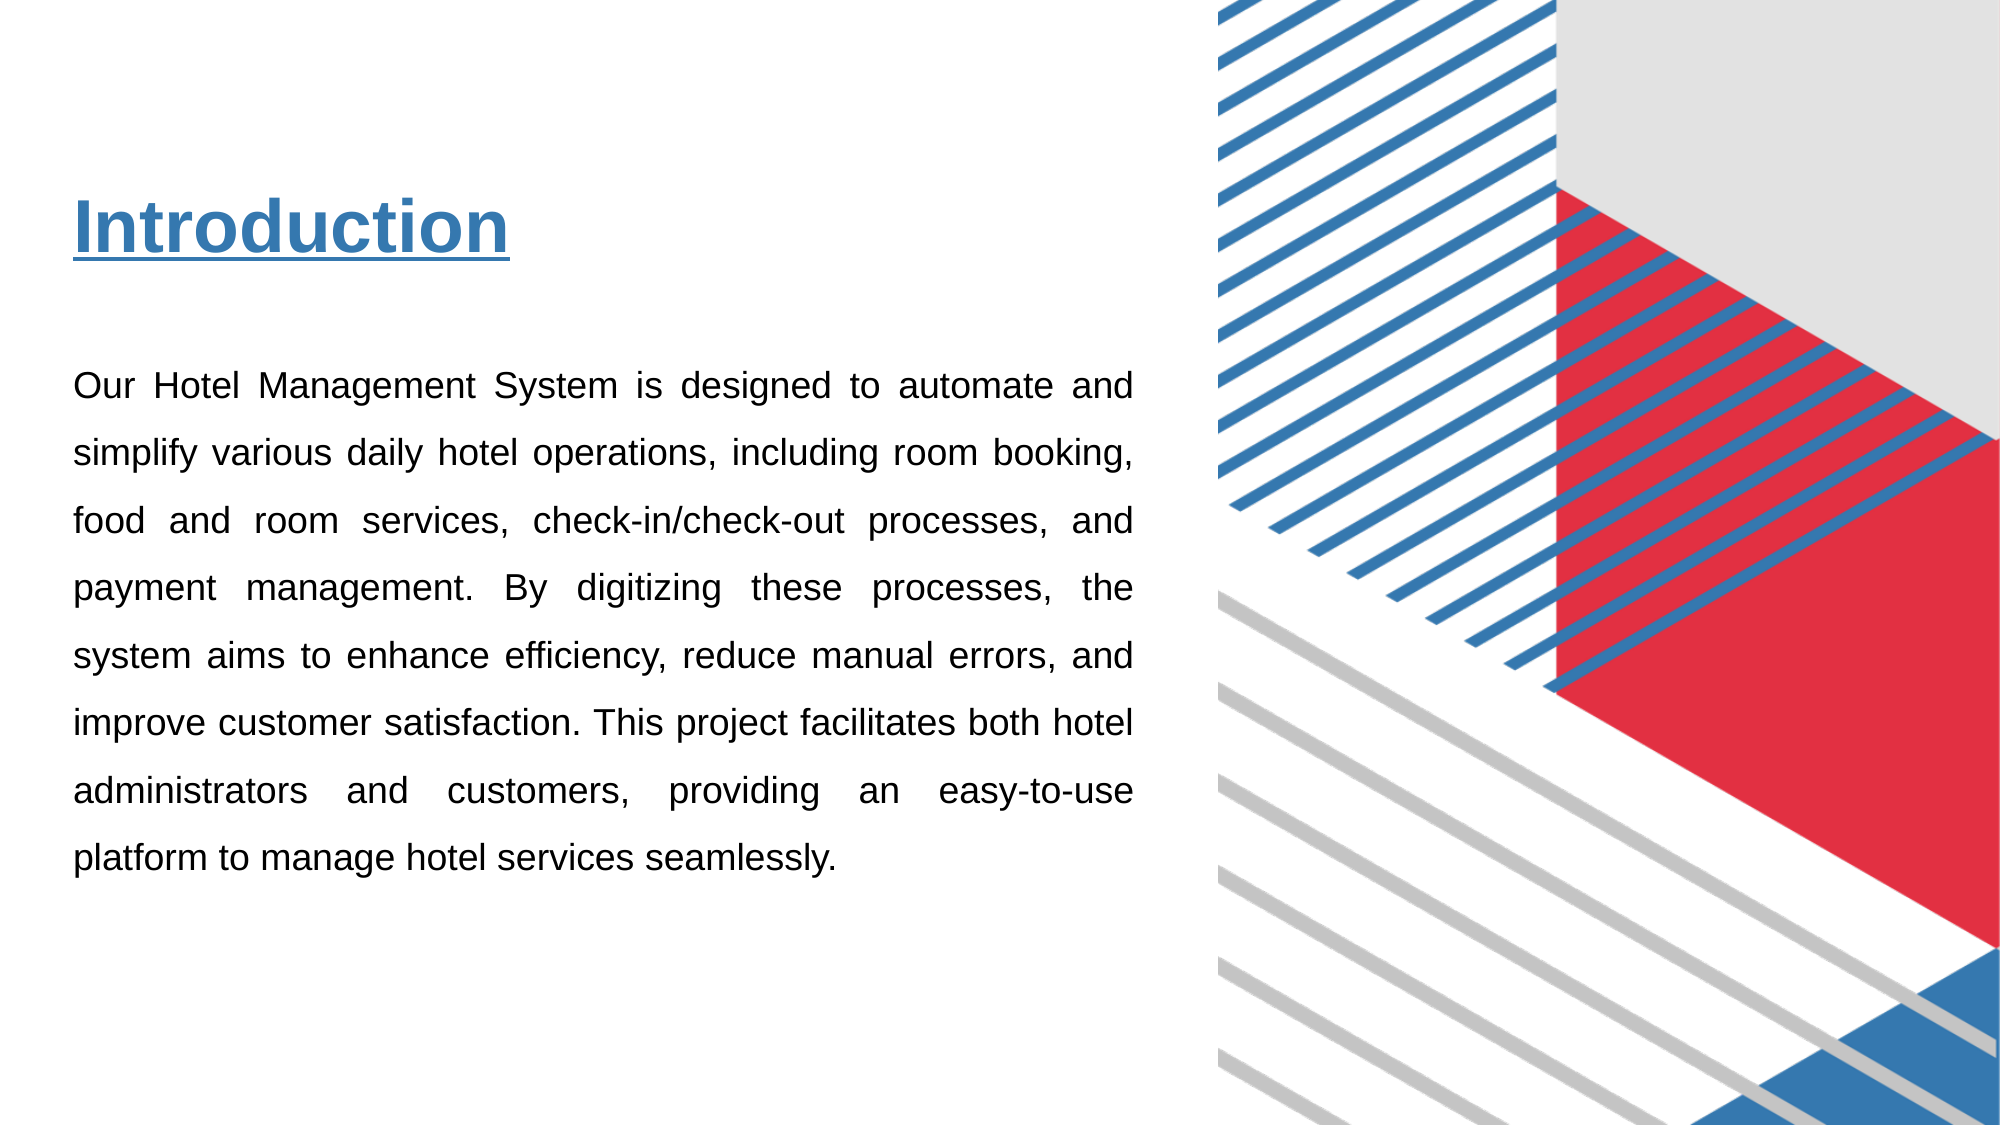

# Introduction
Our Hotel Management System is designed to automate and simplify various daily hotel operations, including room booking, food and room services, check-in/check-out processes, and payment management. By digitizing these processes, the system aims to enhance efficiency, reduce manual errors, and improve customer satisfaction. This project facilitates both hotel administrators and customers, providing an easy-to-use platform to manage hotel services seamlessly.